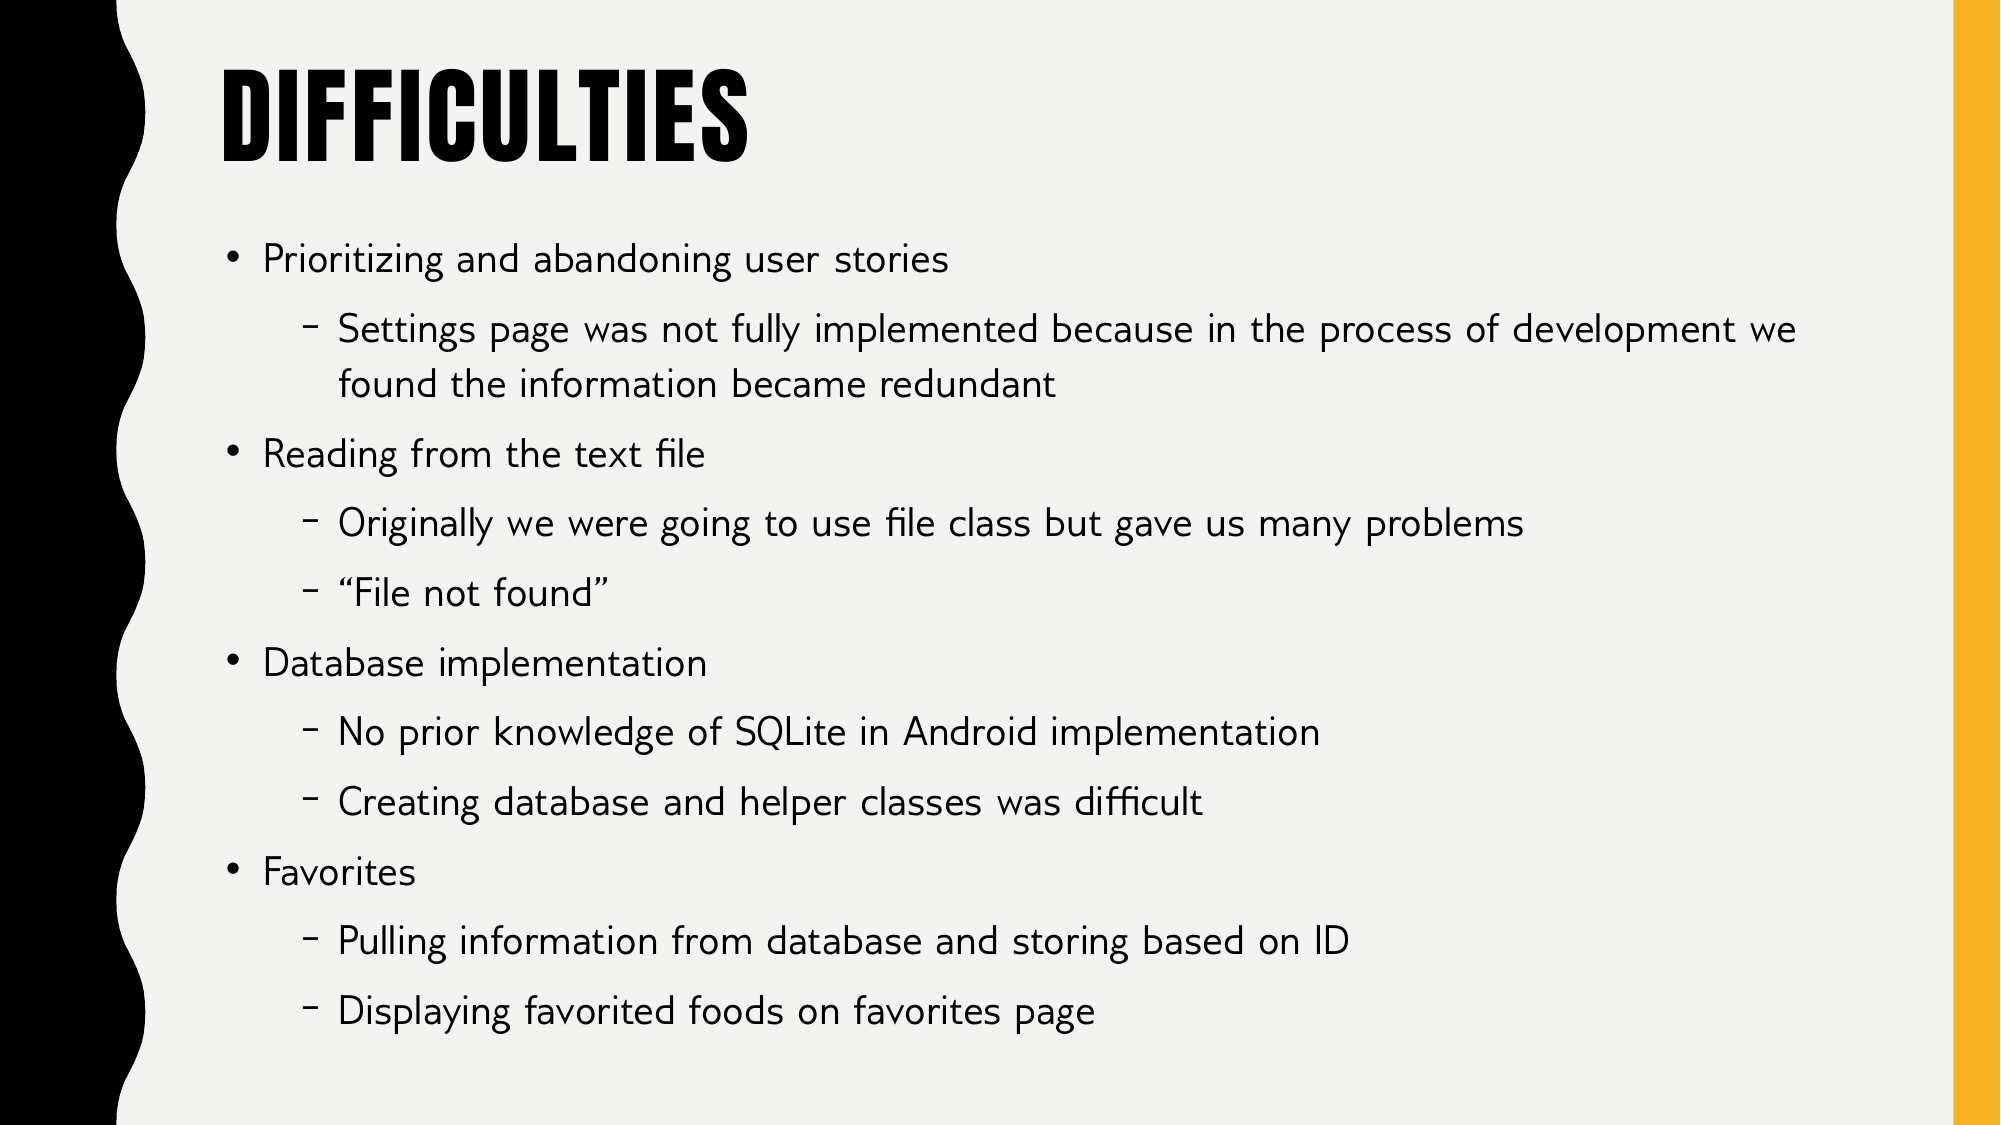

# Difficulties
Prioritizing and abandoning user stories
Settings page was not fully implemented because in the process of development we found the information became redundant
Reading from the text file
Originally we were going to use file class but gave us many problems
“File not found”
Database implementation
No prior knowledge of SQLite in Android implementation
Creating database and helper classes was difficult
Favorites
Pulling information from database and storing based on ID
Displaying favorited foods on favorites page